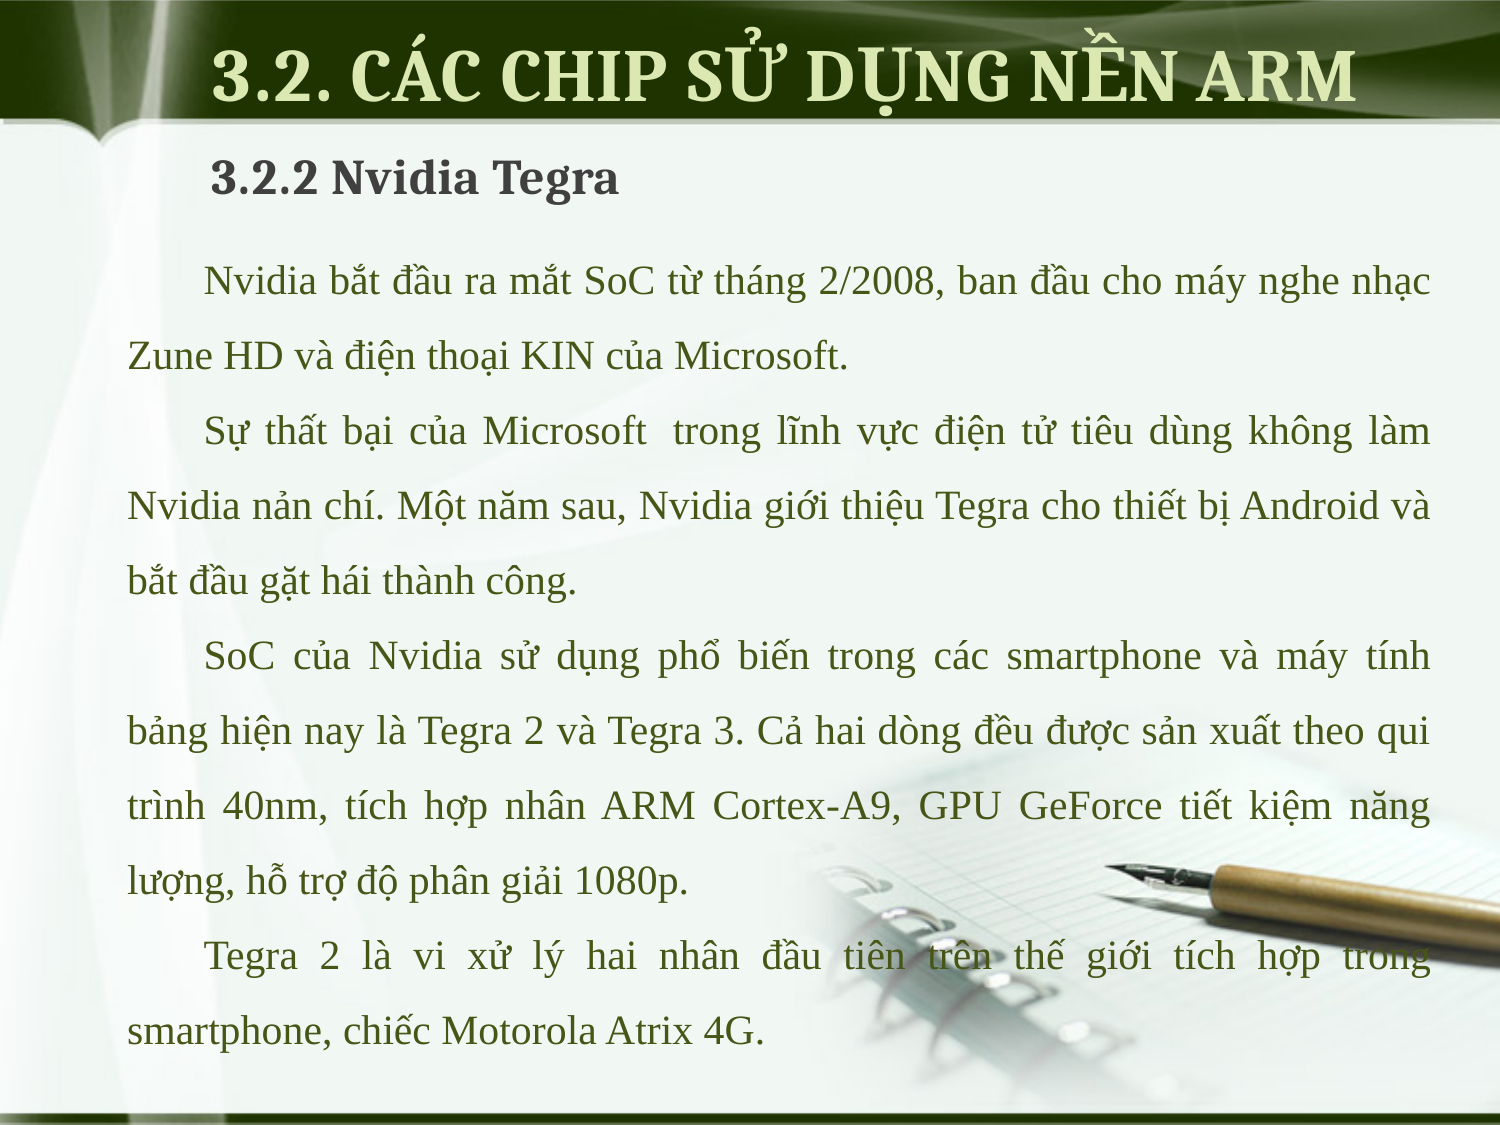

# 3.2. CÁC CHIP SỬ DỤNG NỀN ARM
3.2.2 Nvidia Tegra
Nvidia bắt đầu ra mắt SoC từ tháng 2/2008, ban đầu cho máy nghe nhạc Zune HD và điện thoại KIN của Microsoft.
Sự thất bại của Microsoft  trong lĩnh vực điện tử tiêu dùng không làm Nvidia nản chí. Một năm sau, Nvidia giới thiệu Tegra cho thiết bị Android và bắt đầu gặt hái thành công.
SoC của Nvidia sử dụng phổ biến trong các smartphone và máy tính bảng hiện nay là Tegra 2 và Tegra 3. Cả hai dòng đều được sản xuất theo qui trình 40nm, tích hợp nhân ARM Cortex-A9, GPU GeForce tiết kiệm năng lượng, hỗ trợ độ phân giải 1080p.
Tegra 2 là vi xử lý hai nhân đầu tiên trên thế giới tích hợp trong smartphone, chiếc Motorola Atrix 4G.